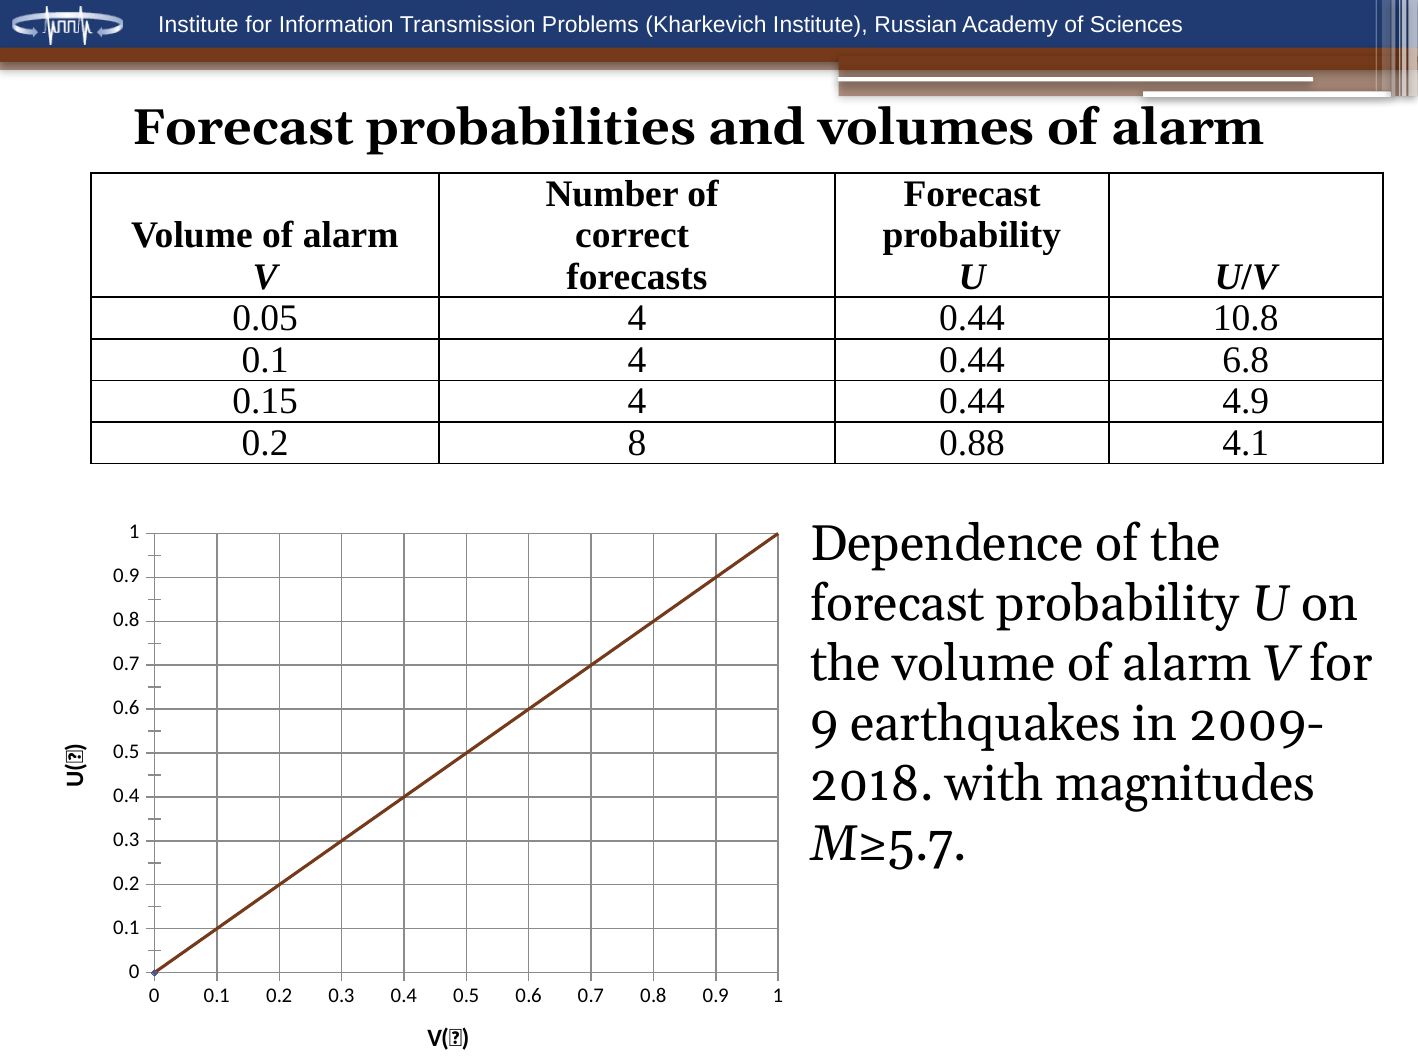

Forecast probabilities and volumes of alarm
| Volume of alarm V | Number of correct forecasts | Forecast probability U | U/V |
| --- | --- | --- | --- |
| 0.05 | 4 | 0.44 | 10.8 |
| 0.1 | 4 | 0.44 | 6.8 |
| 0.15 | 4 | 0.44 | 4.9 |
| 0.2 | 8 | 0.88 | 4.1 |
Dependence of the forecast probability U on the volume of alarm V for 9 earthquakes in 2009-2018. with magnitudes M≥5.7.

### Chart

| Category |  |  |
|---|---|---|